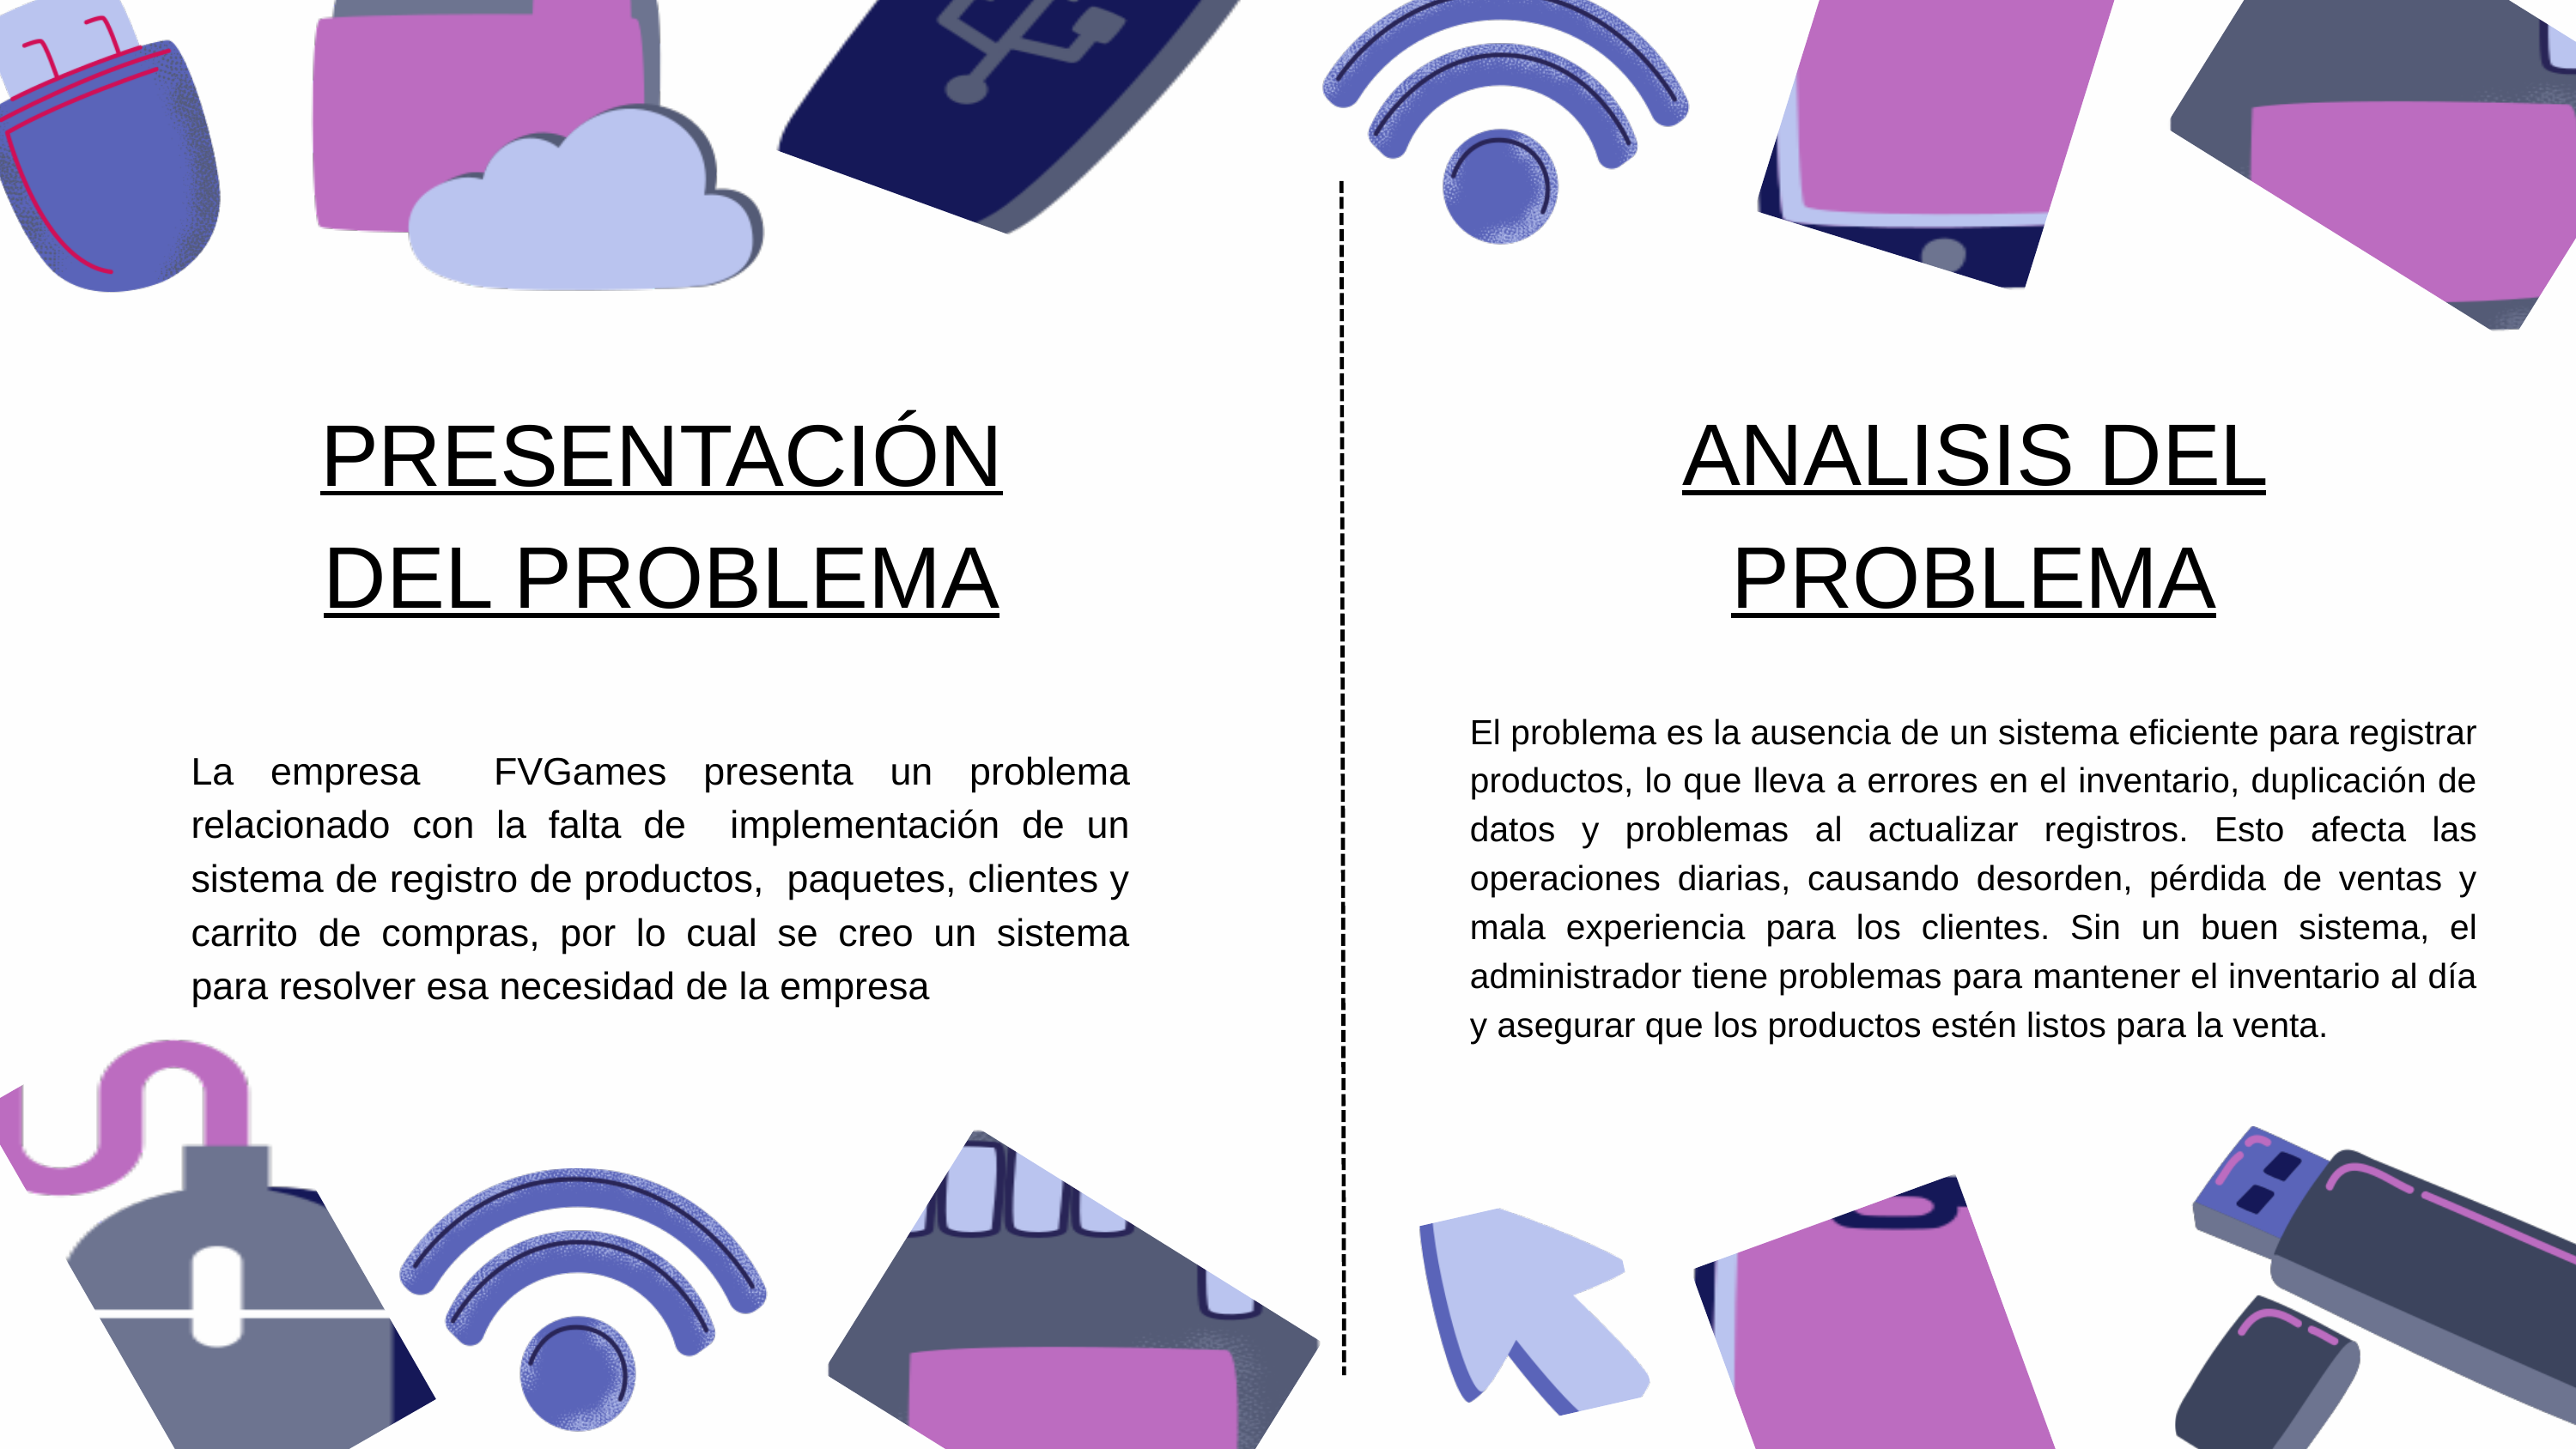

PRESENTACIÓN DEL PROBLEMA
ANALISIS DEL PROBLEMA
El problema es la ausencia de un sistema eficiente para registrar productos, lo que lleva a errores en el inventario, duplicación de datos y problemas al actualizar registros. Esto afecta las operaciones diarias, causando desorden, pérdida de ventas y mala experiencia para los clientes. Sin un buen sistema, el administrador tiene problemas para mantener el inventario al día y asegurar que los productos estén listos para la venta.
La empresa  FVGames presenta un problema relacionado con la falta de  implementación de un sistema de registro de productos,  paquetes, clientes y carrito de compras, por lo cual se creo un sistema para resolver esa necesidad de la empresa